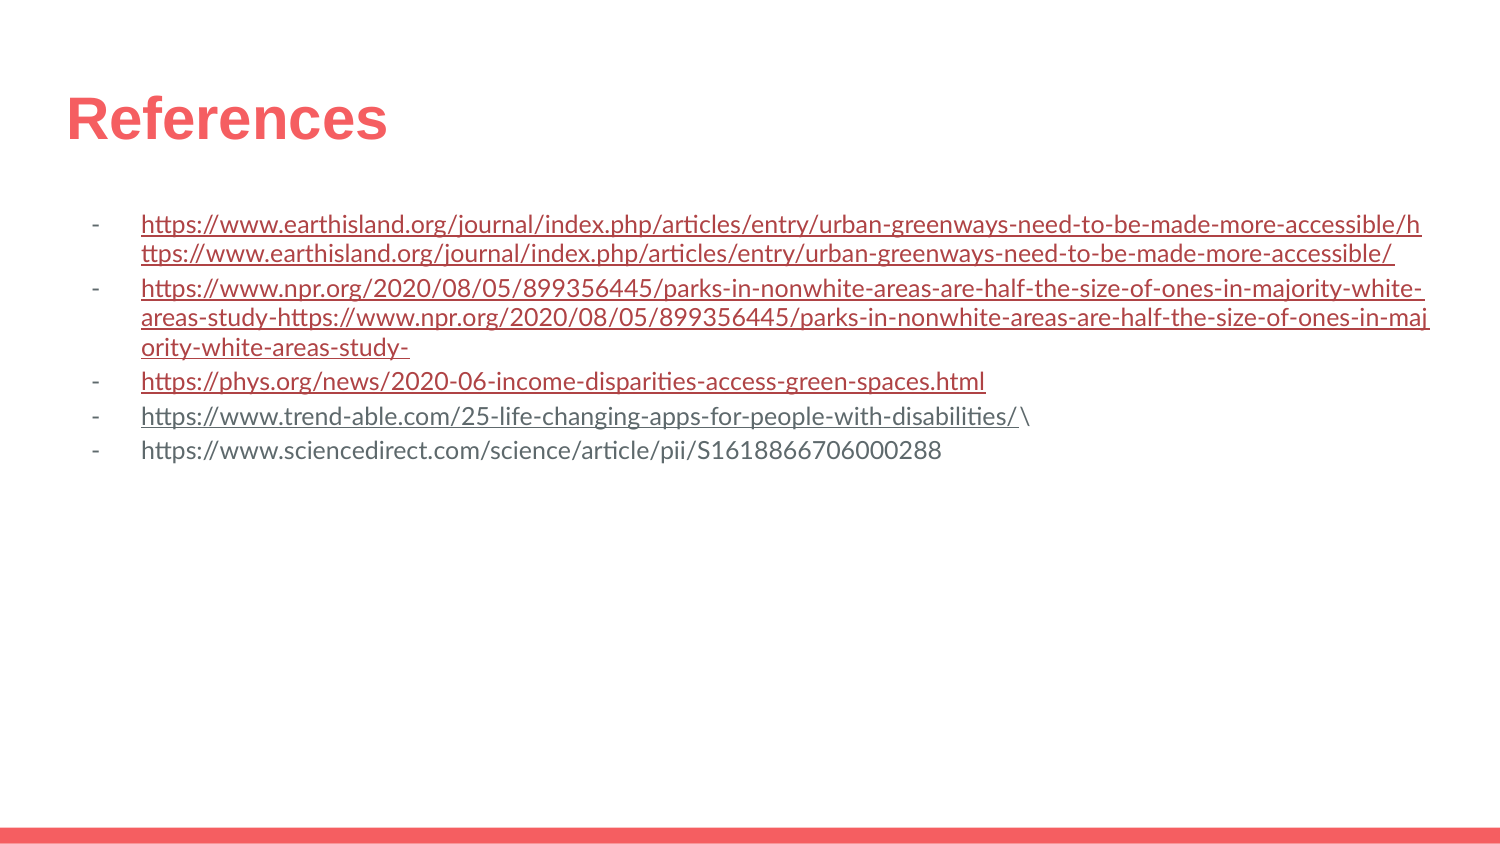

# References

https://www.earthisland.org/journal/index.php/articles/entry/urban-greenways-need-to-be-made-more-accessible/https://www.earthisland.org/journal/index.php/articles/entry/urban-greenways-need-to-be-made-more-accessible/
https://www.npr.org/2020/08/05/899356445/parks-in-nonwhite-areas-are-half-the-size-of-ones-in-majority-white-areas-study-https://www.npr.org/2020/08/05/899356445/parks-in-nonwhite-areas-are-half-the-size-of-ones-in-majority-white-areas-study-
https://phys.org/news/2020-06-income-disparities-access-green-spaces.html
https://www.trend-able.com/25-life-changing-apps-for-people-with-disabilities/\
https://www.sciencedirect.com/science/article/pii/S1618866706000288